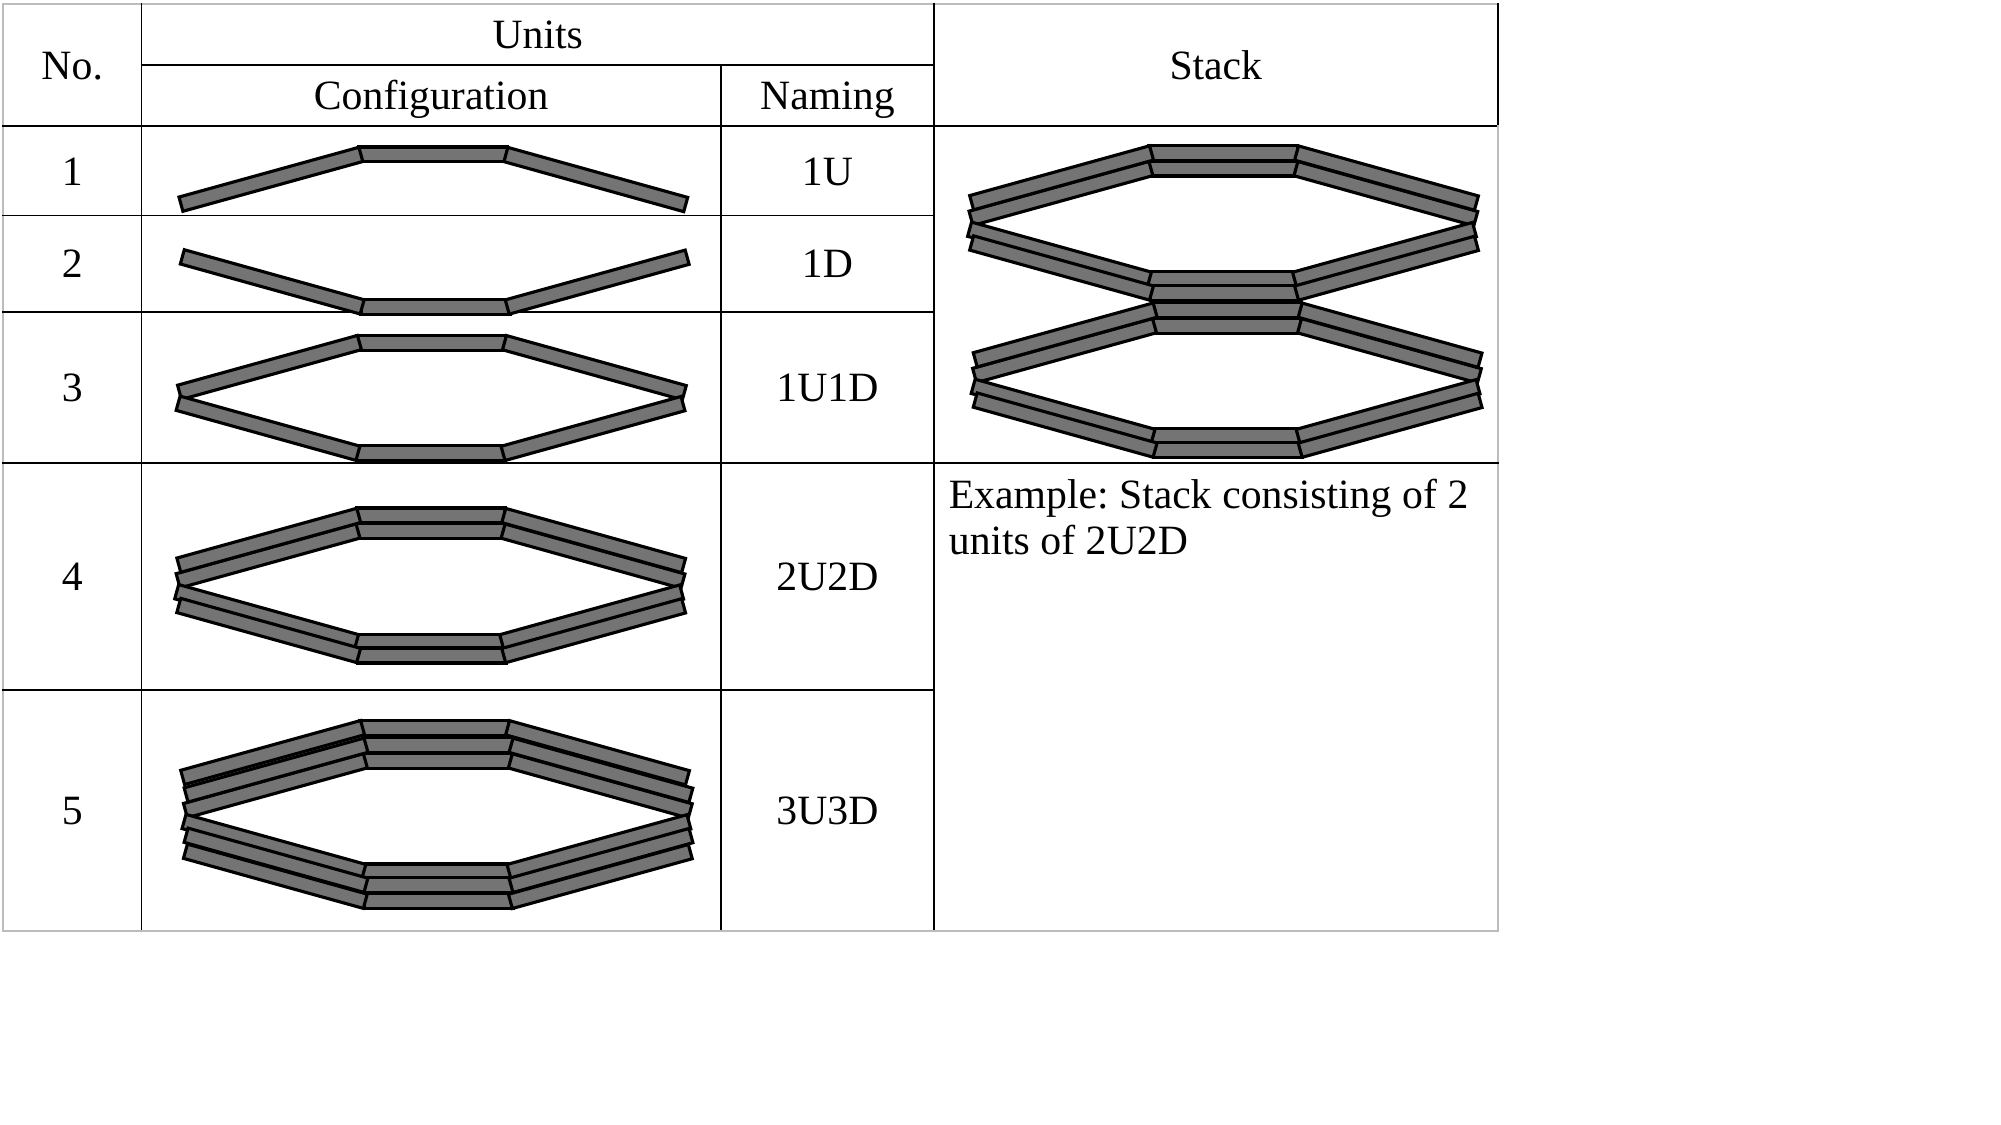

| No. | Units |  | Stack |
| --- | --- | --- | --- |
|  | Configuration | Naming |  |
| 1 |  | 1U |  |
| 2 |  | 1D |  |
| 3 |  | 1U1D |  |
| 4 |  | 2U2D | Example: Stack consisting of 2 units of 2U2D |
| 5 |  | 3U3D |  |